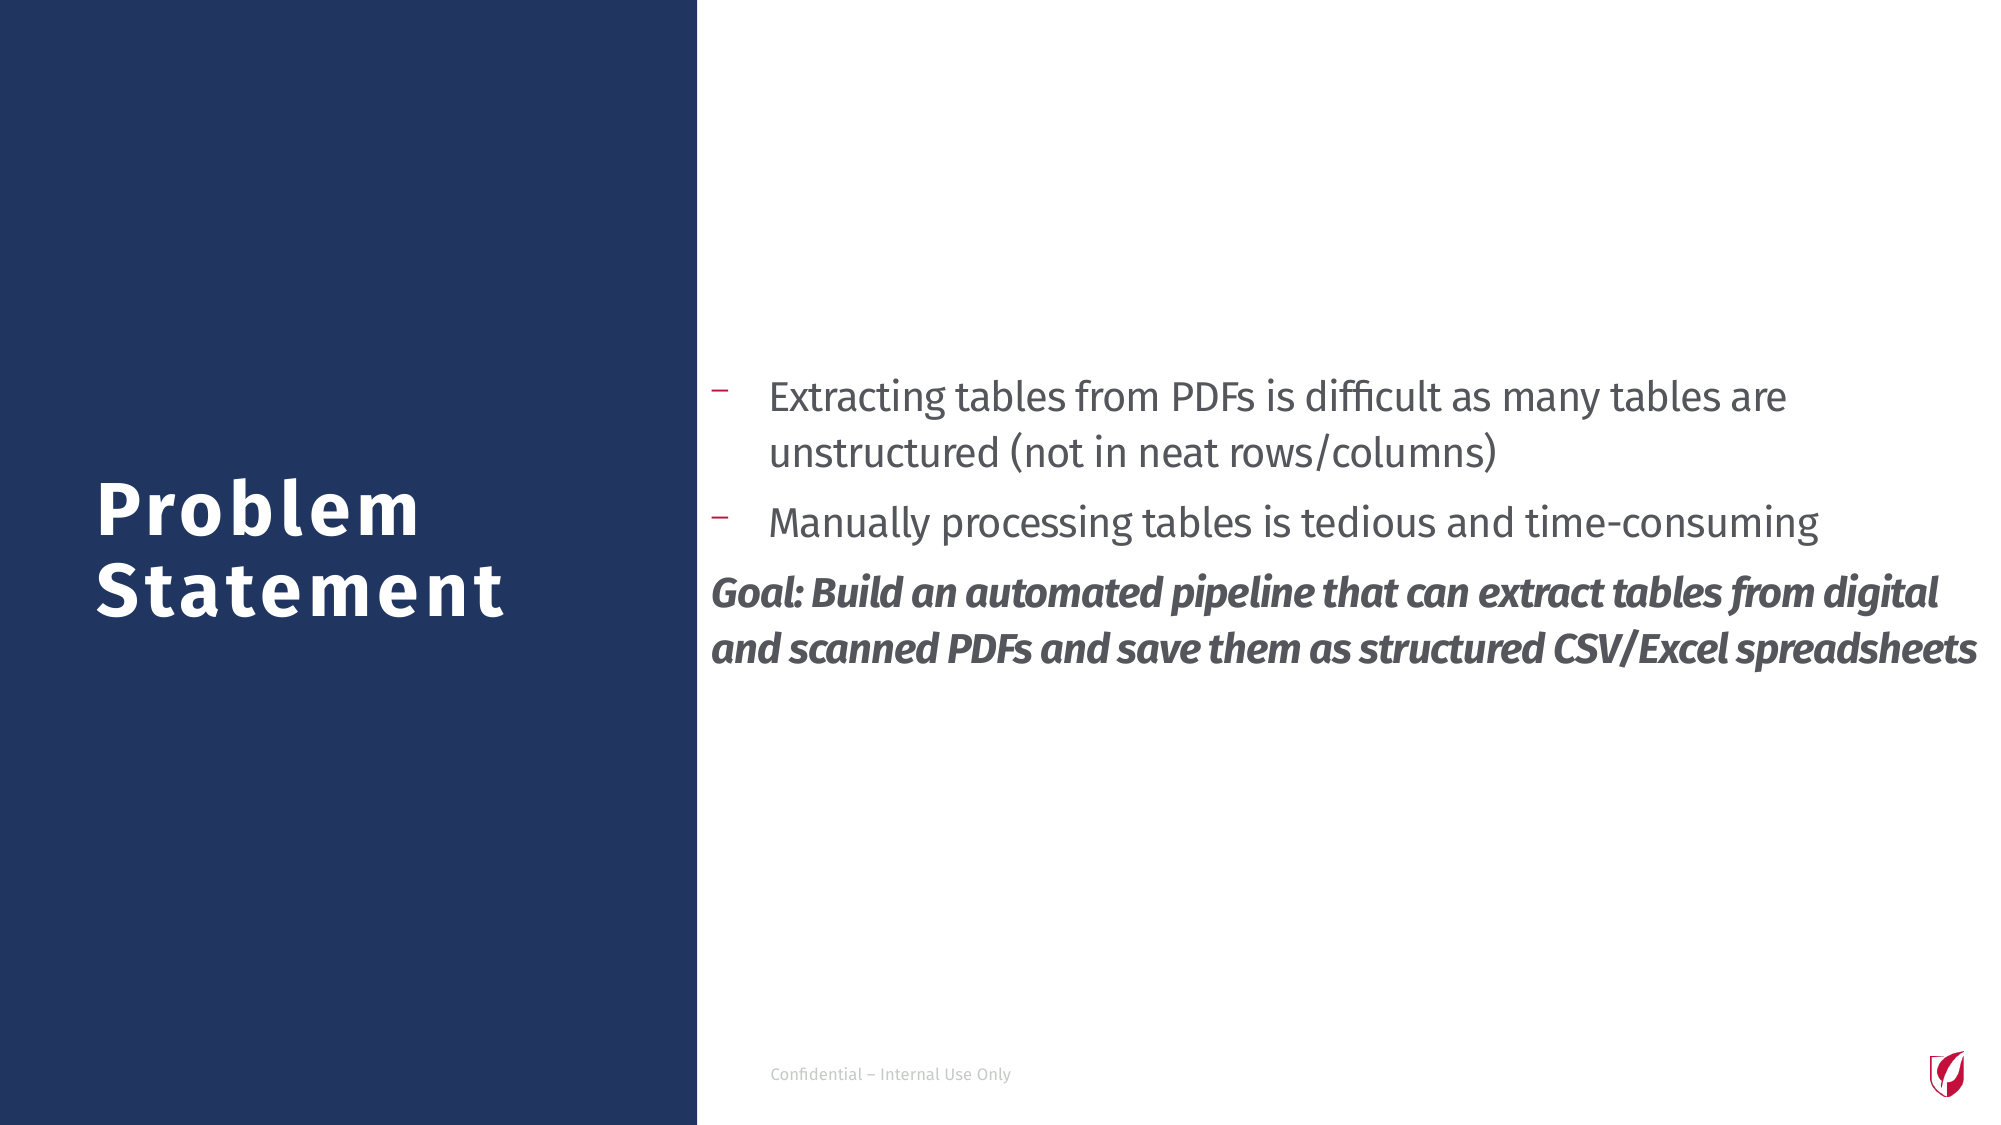

Problem Statement
Extracting tables from PDFs is difficult as many tables are unstructured (not in neat rows/columns)
Manually processing tables is tedious and time-consuming
Goal: Build an automated pipeline that can extract tables from digital and scanned PDFs and save them as structured CSV/Excel spreadsheets